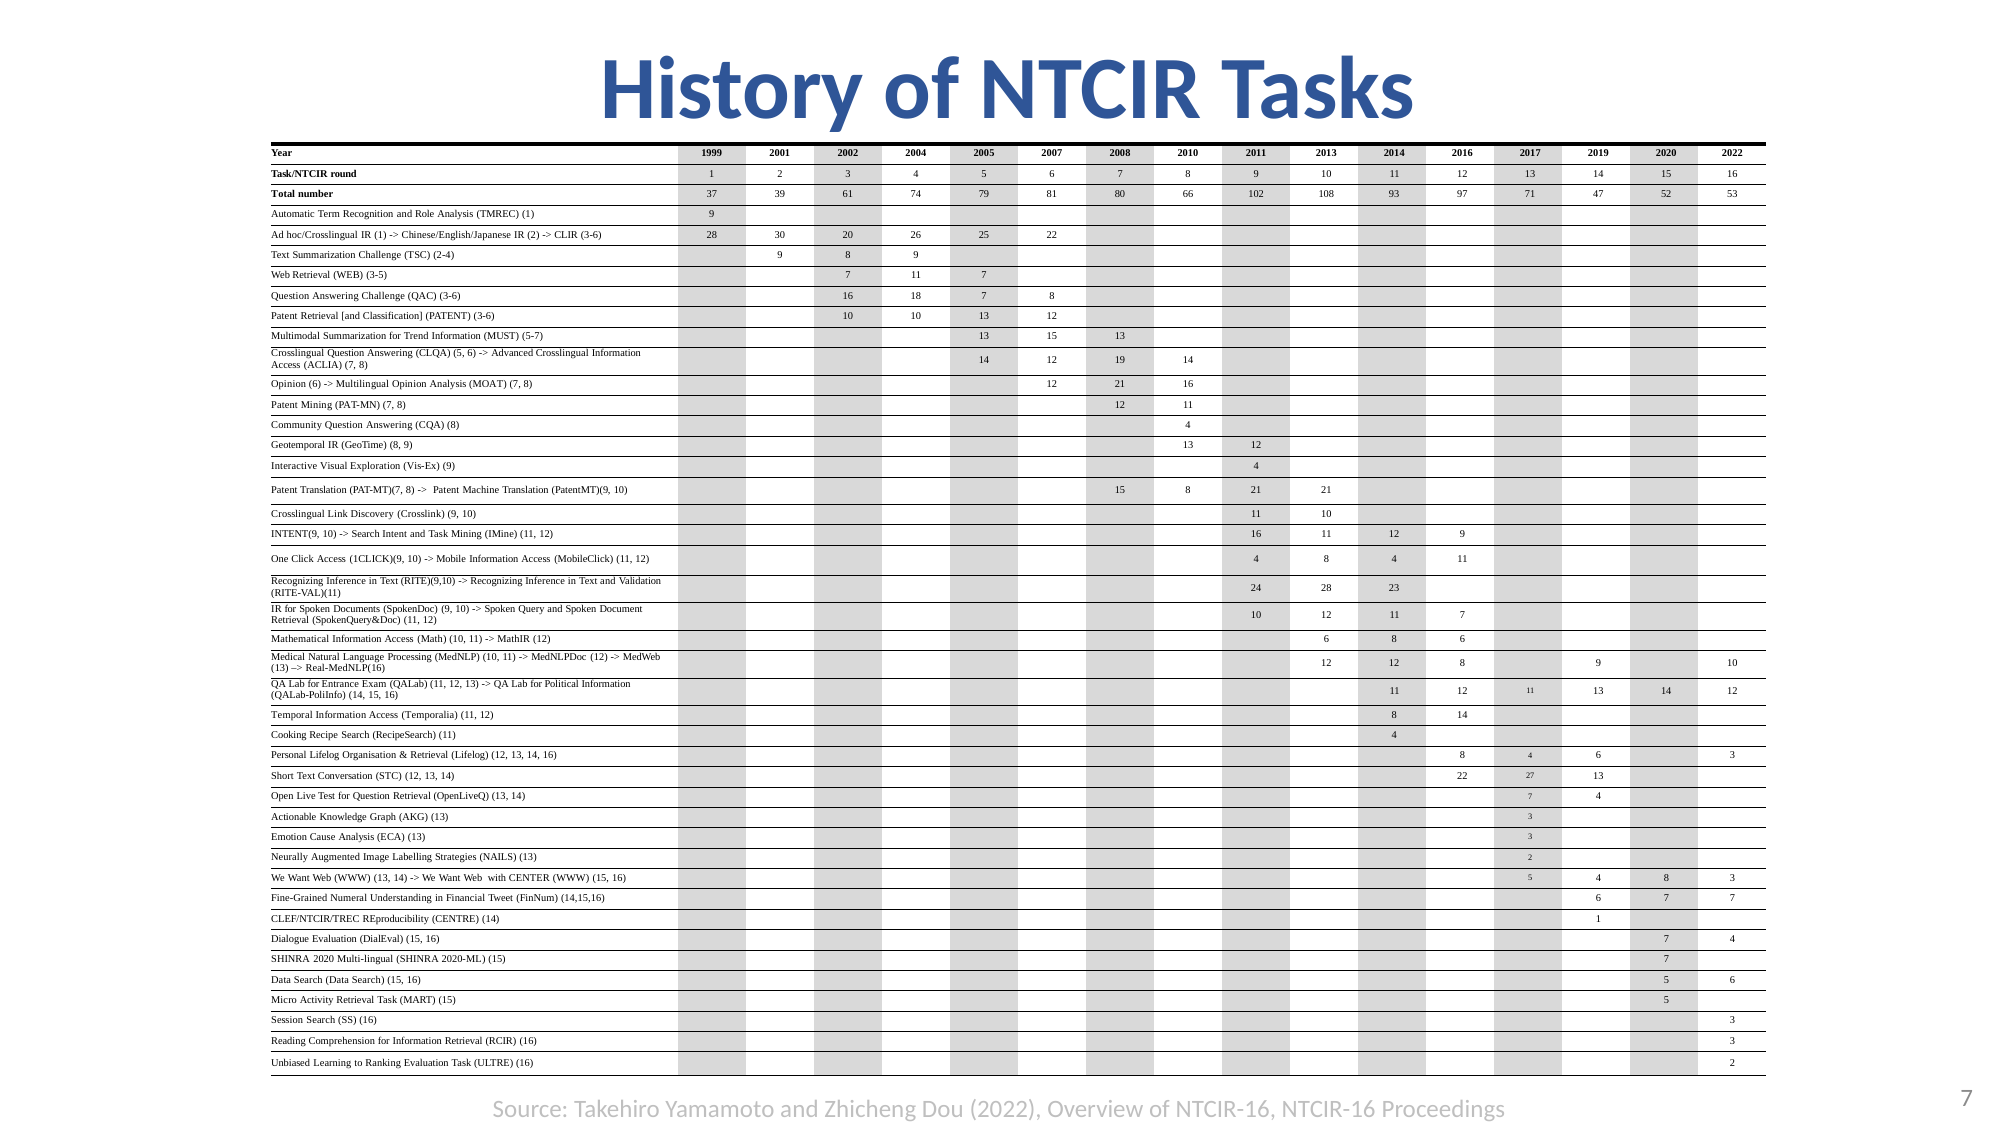

# History of NTCIR Tasks
| Year | 1999 | 2001 | 2002 | 2004 | 2005 | 2007 | 2008 | 2010 | 2011 | 2013 | 2014 | 2016 | 2017 | 2019 | 2020 | 2022 |
| --- | --- | --- | --- | --- | --- | --- | --- | --- | --- | --- | --- | --- | --- | --- | --- | --- |
| Task/NTCIR round | 1 | 2 | 3 | 4 | 5 | 6 | 7 | 8 | 9 | 10 | 11 | 12 | 13 | 14 | 15 | 16 |
| Total number | 37 | 39 | 61 | 74 | 79 | 81 | 80 | 66 | 102 | 108 | 93 | 97 | 71 | 47 | 52 | 53 |
| Automatic Term Recognition and Role Analysis (TMREC) (1) | 9 |  |  |  |  |  |  |  |  |  |  |  |  |  |  |  |
| Ad hoc/Crosslingual IR (1) -> Chinese/English/Japanese IR (2) -> CLIR (3-6) | 28 | 30 | 20 | 26 | 25 | 22 |  |  |  |  |  |  |  |  |  |  |
| Text Summarization Challenge (TSC) (2-4) |  | 9 | 8 | 9 |  |  |  |  |  |  |  |  |  |  |  |  |
| Web Retrieval (WEB) (3-5) |  |  | 7 | 11 | 7 |  |  |  |  |  |  |  |  |  |  |  |
| Question Answering Challenge (QAC) (3-6) |  |  | 16 | 18 | 7 | 8 |  |  |  |  |  |  |  |  |  |  |
| Patent Retrieval [and Classification] (PATENT) (3-6) |  |  | 10 | 10 | 13 | 12 |  |  |  |  |  |  |  |  |  |  |
| Multimodal Summarization for Trend Information (MUST) (5-7) |  |  |  |  | 13 | 15 | 13 |  |  |  |  |  |  |  |  |  |
| Crosslingual Question Answering (CLQA) (5, 6) -> Advanced Crosslingual Information Access (ACLIA) (7, 8) |  |  |  |  | 14 | 12 | 19 | 14 |  |  |  |  |  |  |  |  |
| Opinion (6) -> Multilingual Opinion Analysis (MOAT) (7, 8) |  |  |  |  |  | 12 | 21 | 16 |  |  |  |  |  |  |  |  |
| Patent Mining (PAT-MN) (7, 8) |  |  |  |  |  |  | 12 | 11 |  |  |  |  |  |  |  |  |
| Community Question Answering (CQA) (8) |  |  |  |  |  |  |  | 4 |  |  |  |  |  |  |  |  |
| Geotemporal IR (GeoTime) (8, 9) |  |  |  |  |  |  |  | 13 | 12 |  |  |  |  |  |  |  |
| Interactive Visual Exploration (Vis-Ex) (9) |  |  |  |  |  |  |  |  | 4 |  |  |  |  |  |  |  |
| Patent Translation (PAT-MT)(7, 8) -> Patent Machine Translation (PatentMT)(9, 10) |  |  |  |  |  |  | 15 | 8 | 21 | 21 |  |  |  |  |  |  |
| Crosslingual Link Discovery (Crosslink) (9, 10) |  |  |  |  |  |  |  |  | 11 | 10 |  |  |  |  |  |  |
| INTENT(9, 10) -> Search Intent and Task Mining (IMine) (11, 12) |  |  |  |  |  |  |  |  | 16 | 11 | 12 | 9 |  |  |  |  |
| One Click Access (1CLICK)(9, 10) -> Mobile Information Access (MobileClick) (11, 12) |  |  |  |  |  |  |  |  | 4 | 8 | 4 | 11 |  |  |  |  |
| Recognizing Inference in Text (RITE)(9,10) -> Recognizing Inference in Text and Validation (RITE-VAL)(11) |  |  |  |  |  |  |  |  | 24 | 28 | 23 |  |  |  |  |  |
| IR for Spoken Documents (SpokenDoc) (9, 10) -> Spoken Query and Spoken Document Retrieval (SpokenQuery&Doc) (11, 12) |  |  |  |  |  |  |  |  | 10 | 12 | 11 | 7 |  |  |  |  |
| Mathematical Information Access (Math) (10, 11) -> MathIR (12) |  |  |  |  |  |  |  |  |  | 6 | 8 | 6 |  |  |  |  |
| Medical Natural Language Processing (MedNLP) (10, 11) -> MedNLPDoc (12) -> MedWeb (13) –> Real-MedNLP(16) |  |  |  |  |  |  |  |  |  | 12 | 12 | 8 |  | 9 |  | 10 |
| QA Lab for Entrance Exam (QALab) (11, 12, 13) -> QA Lab for Political Information (QALab-PoliInfo) (14, 15, 16) |  |  |  |  |  |  |  |  |  |  | 11 | 12 | 11 | 13 | 14 | 12 |
| Temporal Information Access (Temporalia) (11, 12) |  |  |  |  |  |  |  |  |  |  | 8 | 14 |  |  |  |  |
| Cooking Recipe Search (RecipeSearch) (11) |  |  |  |  |  |  |  |  |  |  | 4 |  |  |  |  |  |
| Personal Lifelog Organisation & Retrieval (Lifelog) (12, 13, 14, 16) |  |  |  |  |  |  |  |  |  |  |  | 8 | 4 | 6 |  | 3 |
| Short Text Conversation (STC) (12, 13, 14) |  |  |  |  |  |  |  |  |  |  |  | 22 | 27 | 13 |  |  |
| Open Live Test for Question Retrieval (OpenLiveQ) (13, 14) |  |  |  |  |  |  |  |  |  |  |  |  | 7 | 4 |  |  |
| Actionable Knowledge Graph (AKG) (13) |  |  |  |  |  |  |  |  |  |  |  |  | 3 |  |  |  |
| Emotion Cause Analysis (ECA) (13) |  |  |  |  |  |  |  |  |  |  |  |  | 3 |  |  |  |
| Neurally Augmented Image Labelling Strategies (NAILS) (13) |  |  |  |  |  |  |  |  |  |  |  |  | 2 |  |  |  |
| We Want Web (WWW) (13, 14) -> We Want Web with CENTER (WWW) (15, 16) |  |  |  |  |  |  |  |  |  |  |  |  | 5 | 4 | 8 | 3 |
| Fine-Grained Numeral Understanding in Financial Tweet (FinNum) (14,15,16) |  |  |  |  |  |  |  |  |  |  |  |  |  | 6 | 7 | 7 |
| CLEF/NTCIR/TREC REproducibility (CENTRE) (14) |  |  |  |  |  |  |  |  |  |  |  |  |  | 1 |  |  |
| Dialogue Evaluation (DialEval) (15, 16) |  |  |  |  |  |  |  |  |  |  |  |  |  |  | 7 | 4 |
| SHINRA 2020 Multi-lingual (SHINRA 2020-ML) (15) |  |  |  |  |  |  |  |  |  |  |  |  |  |  | 7 |  |
| Data Search (Data Search) (15, 16) |  |  |  |  |  |  |  |  |  |  |  |  |  |  | 5 | 6 |
| Micro Activity Retrieval Task (MART) (15) |  |  |  |  |  |  |  |  |  |  |  |  |  |  | 5 |  |
| Session Search (SS) (16) |  |  |  |  |  |  |  |  |  |  |  |  |  |  |  | 3 |
| Reading Comprehension for Information Retrieval (RCIR) (16) |  |  |  |  |  |  |  |  |  |  |  |  |  |  |  | 3 |
| Unbiased Learning to Ranking Evaluation Task (ULTRE) (16) |  |  |  |  |  |  |  |  |  |  |  |  |  |  |  | 2 |
7
Source: Takehiro Yamamoto and Zhicheng Dou (2022), Overview of NTCIR-16, NTCIR-16 Proceedings